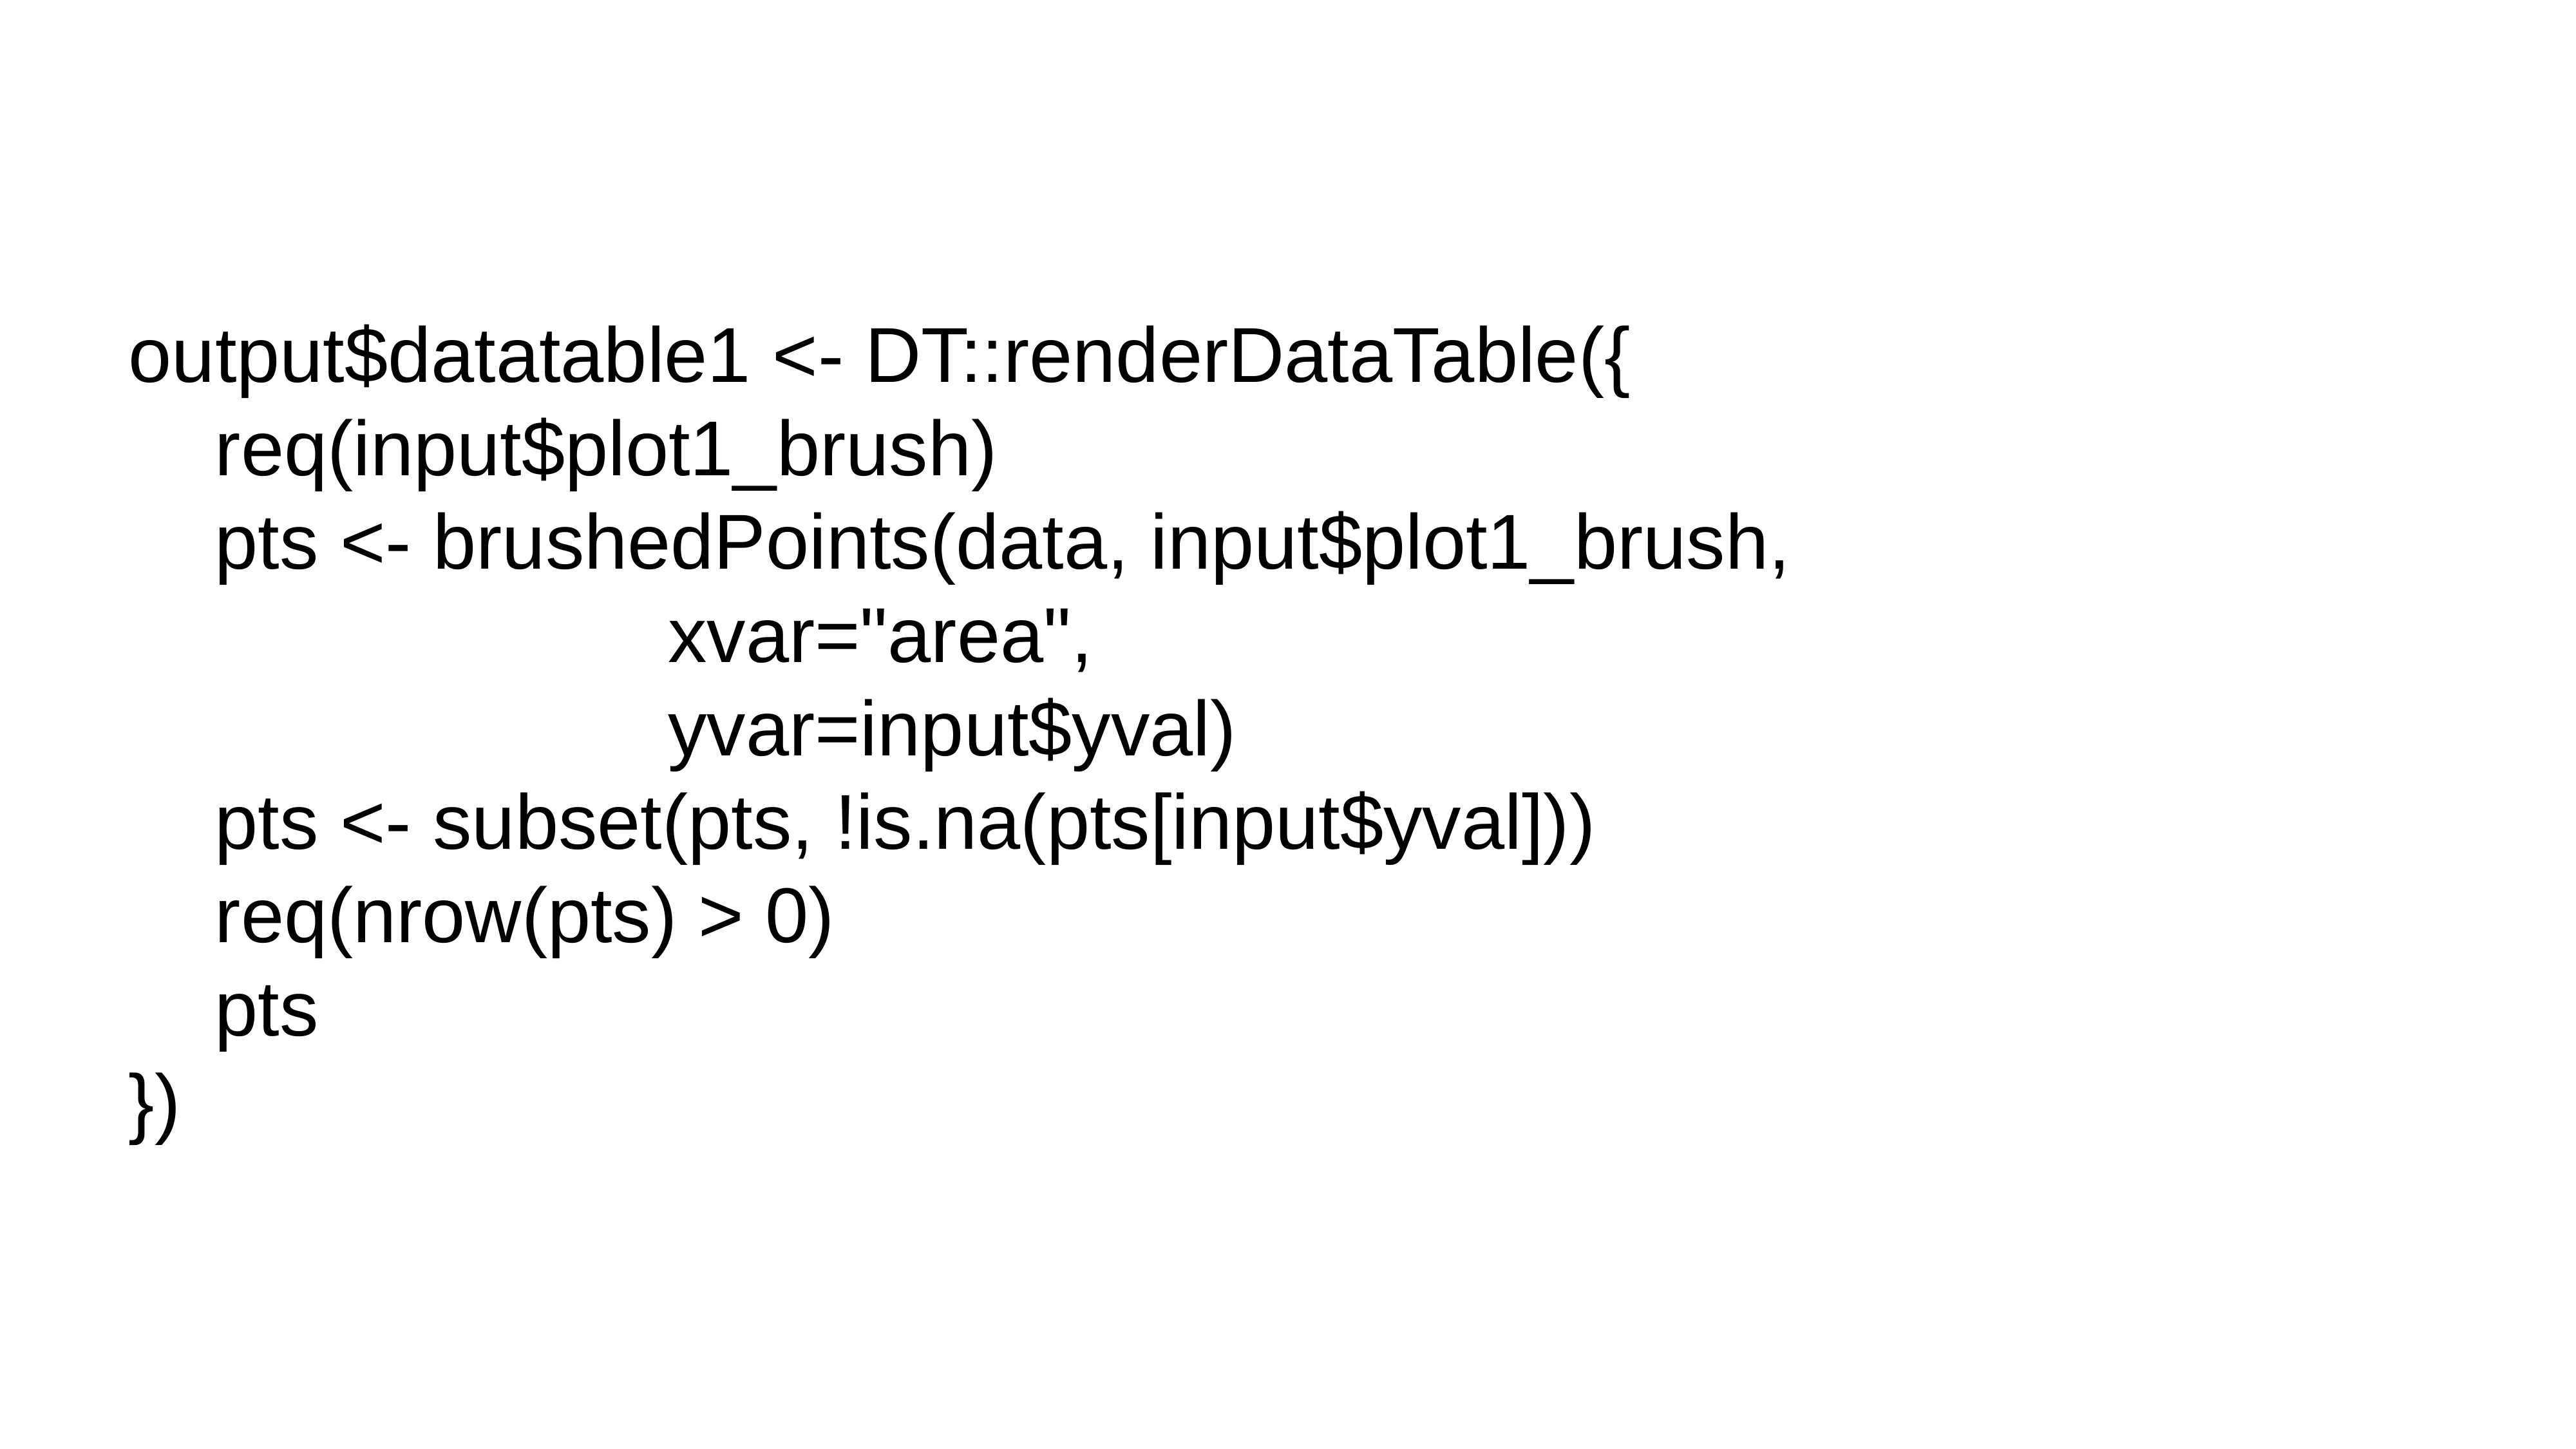

output$datatable1 <- DT::renderDataTable({
    req(input$plot1_brush)
    pts <- brushedPoints(data, input$plot1_brush,
                         xvar="area",
                         yvar=input$yval)
    pts <- subset(pts, !is.na(pts[input$yval]))
    req(nrow(pts) > 0)
    pts
})